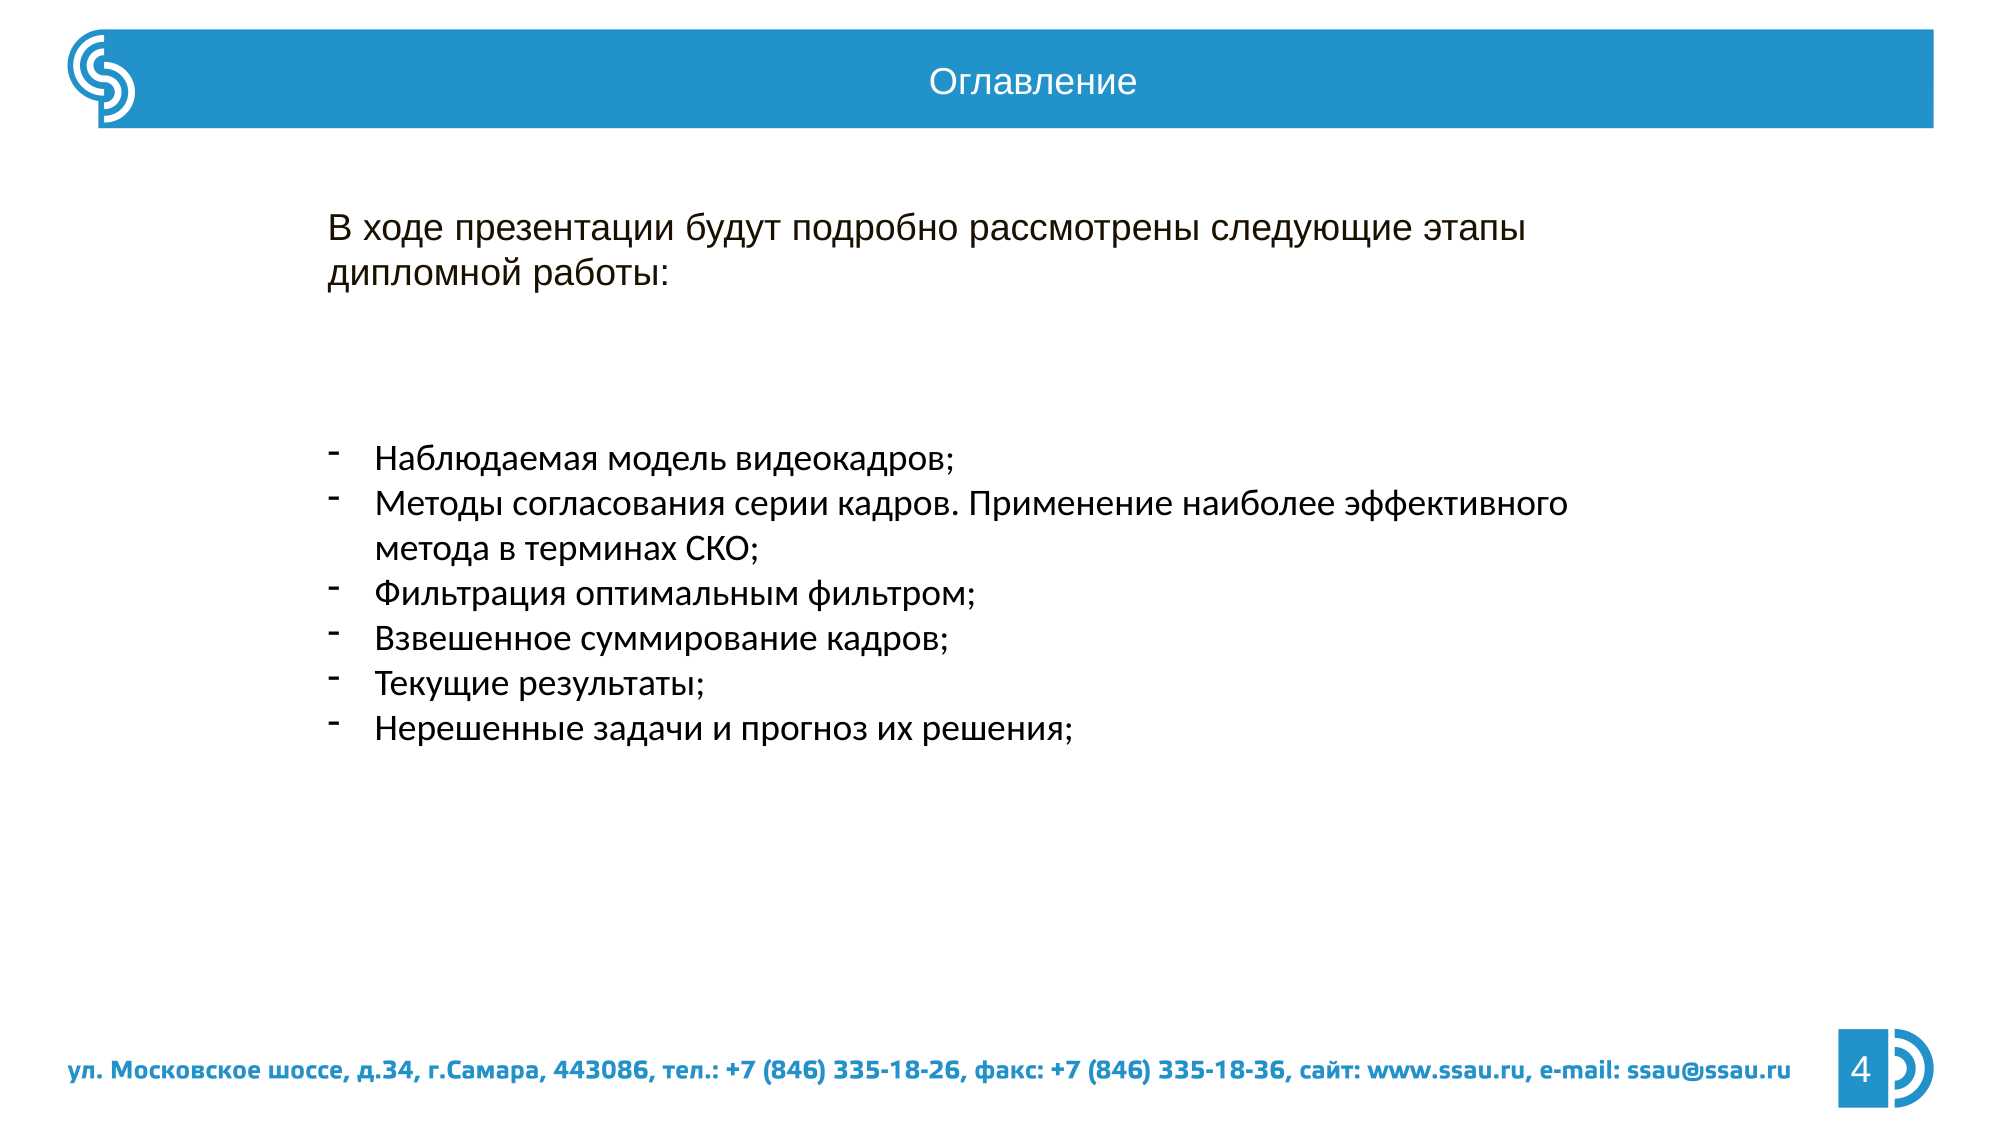

Оглавление
В ходе презентации будут подробно рассмотрены следующие этапы дипломной работы:
Наблюдаемая модель видеокадров;
Методы согласования серии кадров. Применение наиболее эффективного метода в терминах СКО;
Фильтрация оптимальным фильтром;
Взвешенное суммирование кадров;
Текущие результаты;
Нерешенные задачи и прогноз их решения;

4